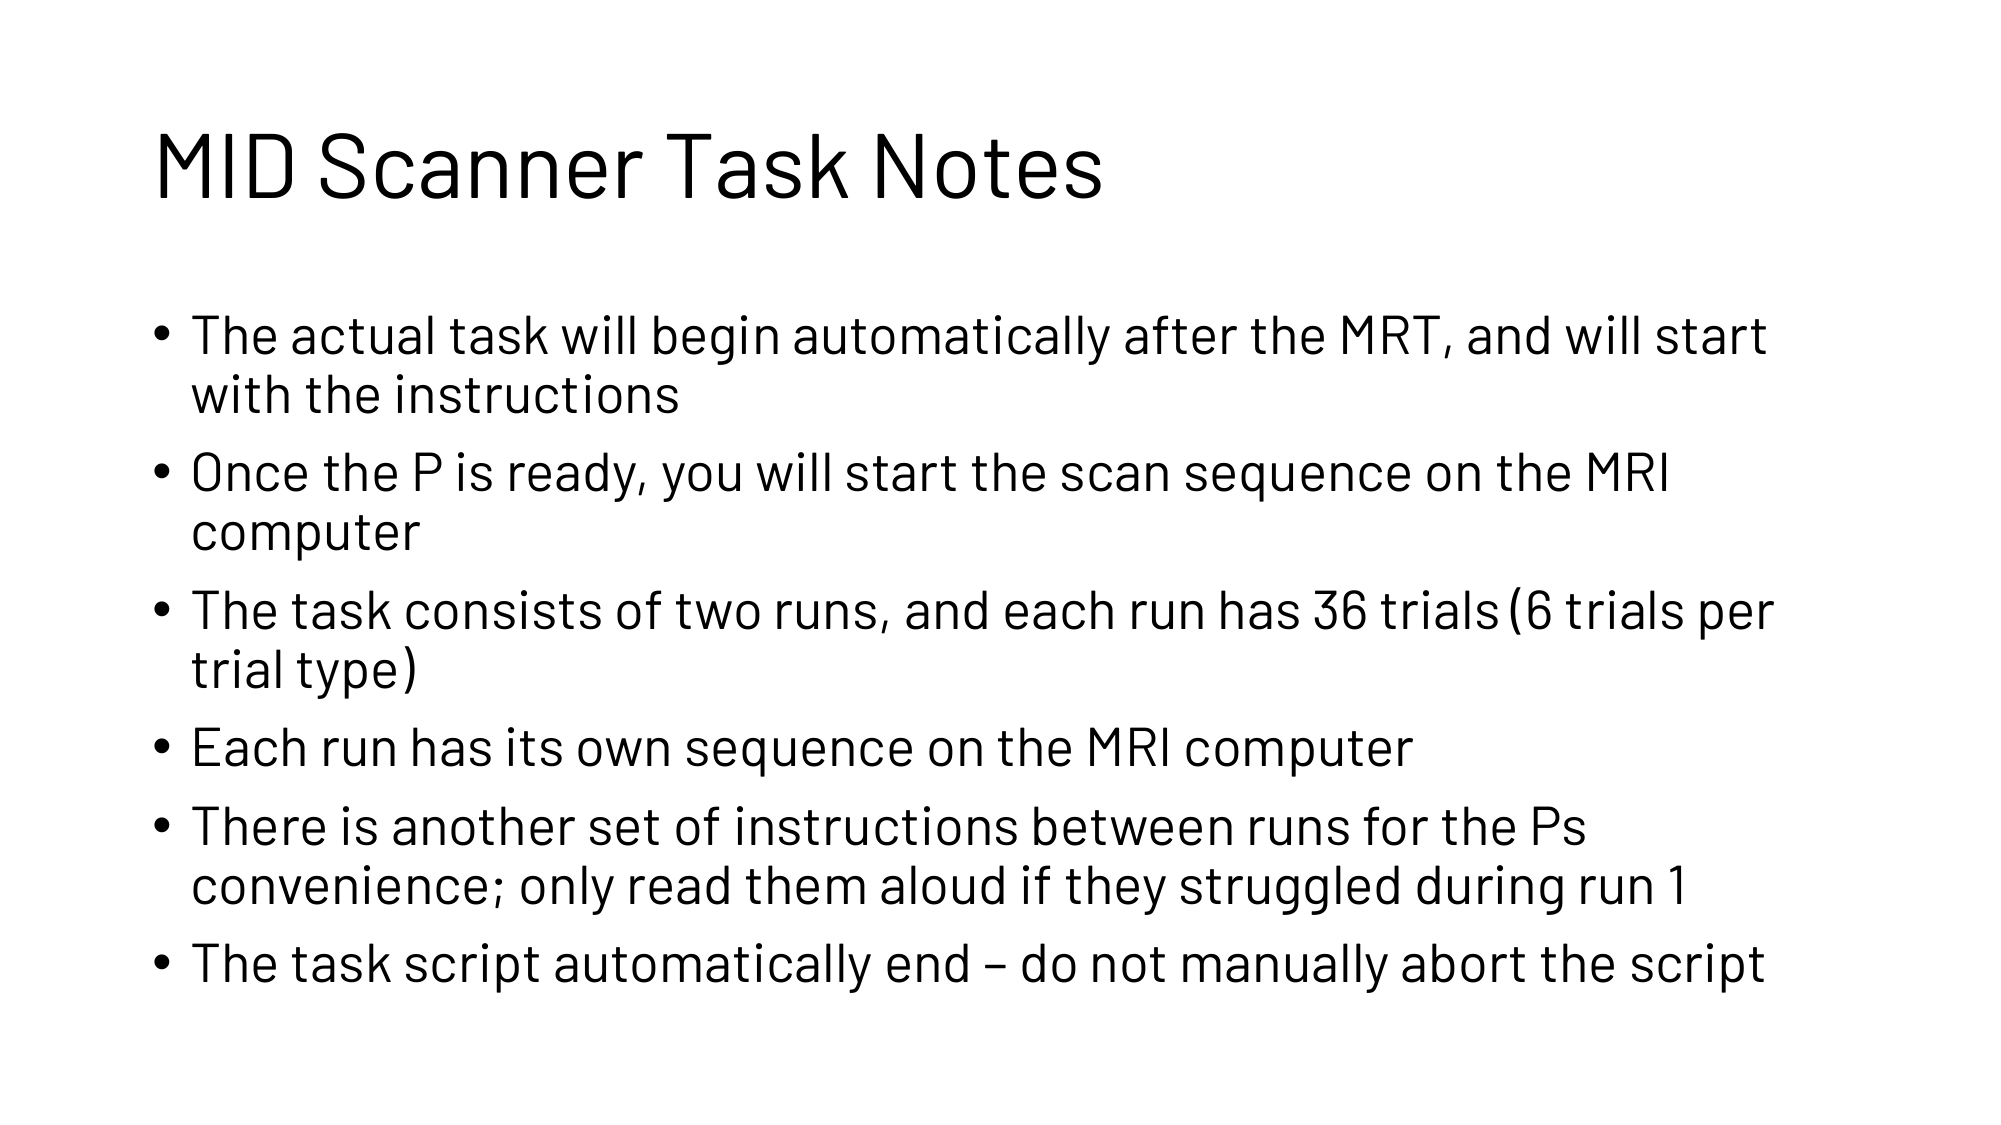

# MID Scanner Task Notes
The actual task will begin automatically after the MRT, and will start with the instructions
Once the P is ready, you will start the scan sequence on the MRI computer
The task consists of two runs, and each run has 36 trials (6 trials per trial type)
Each run has its own sequence on the MRI computer
There is another set of instructions between runs for the Ps convenience; only read them aloud if they struggled during run 1
The task script automatically end – do not manually abort the script